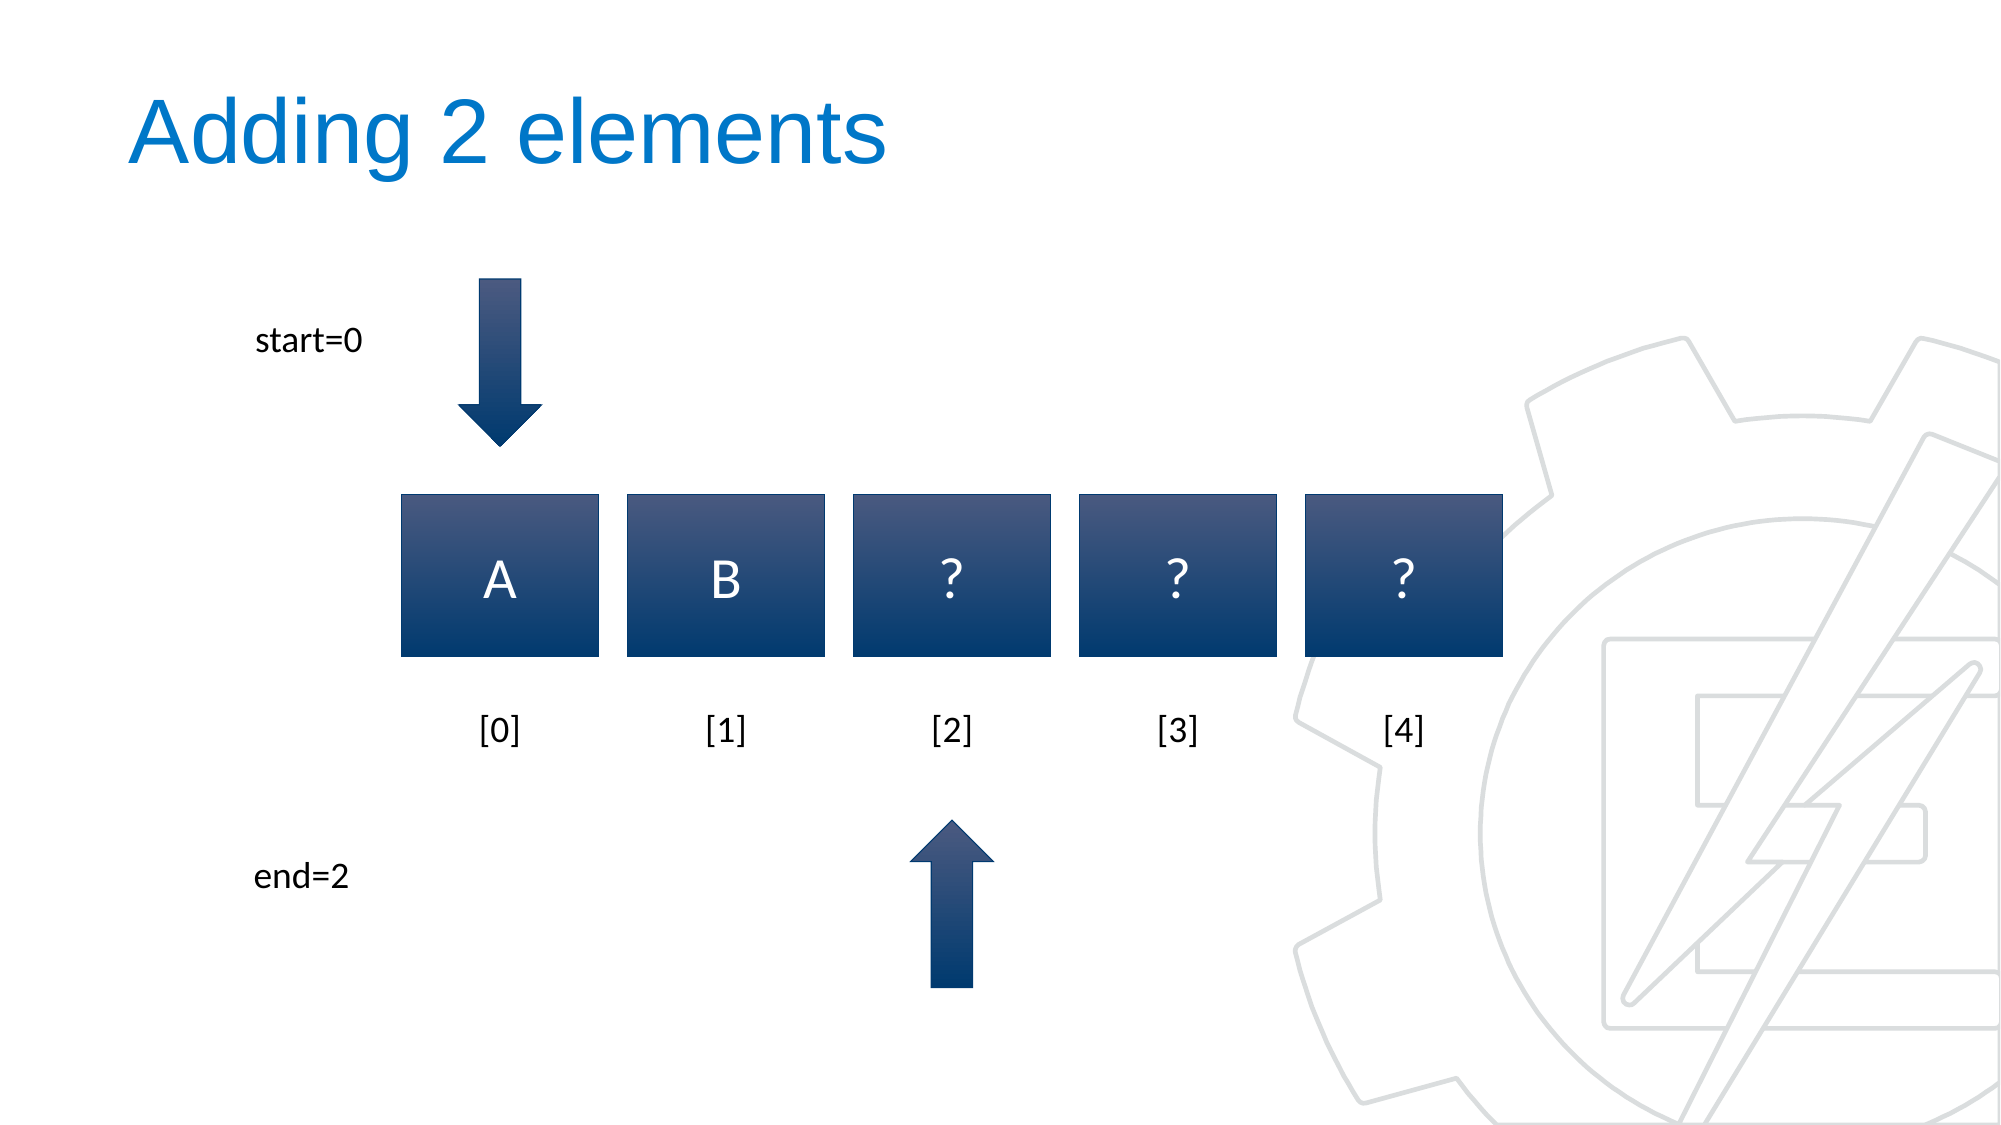

# Adding 2 elements

start=0
?
?
?
B
A
[4]
[2]
[3]
[1]
[0]

end=2